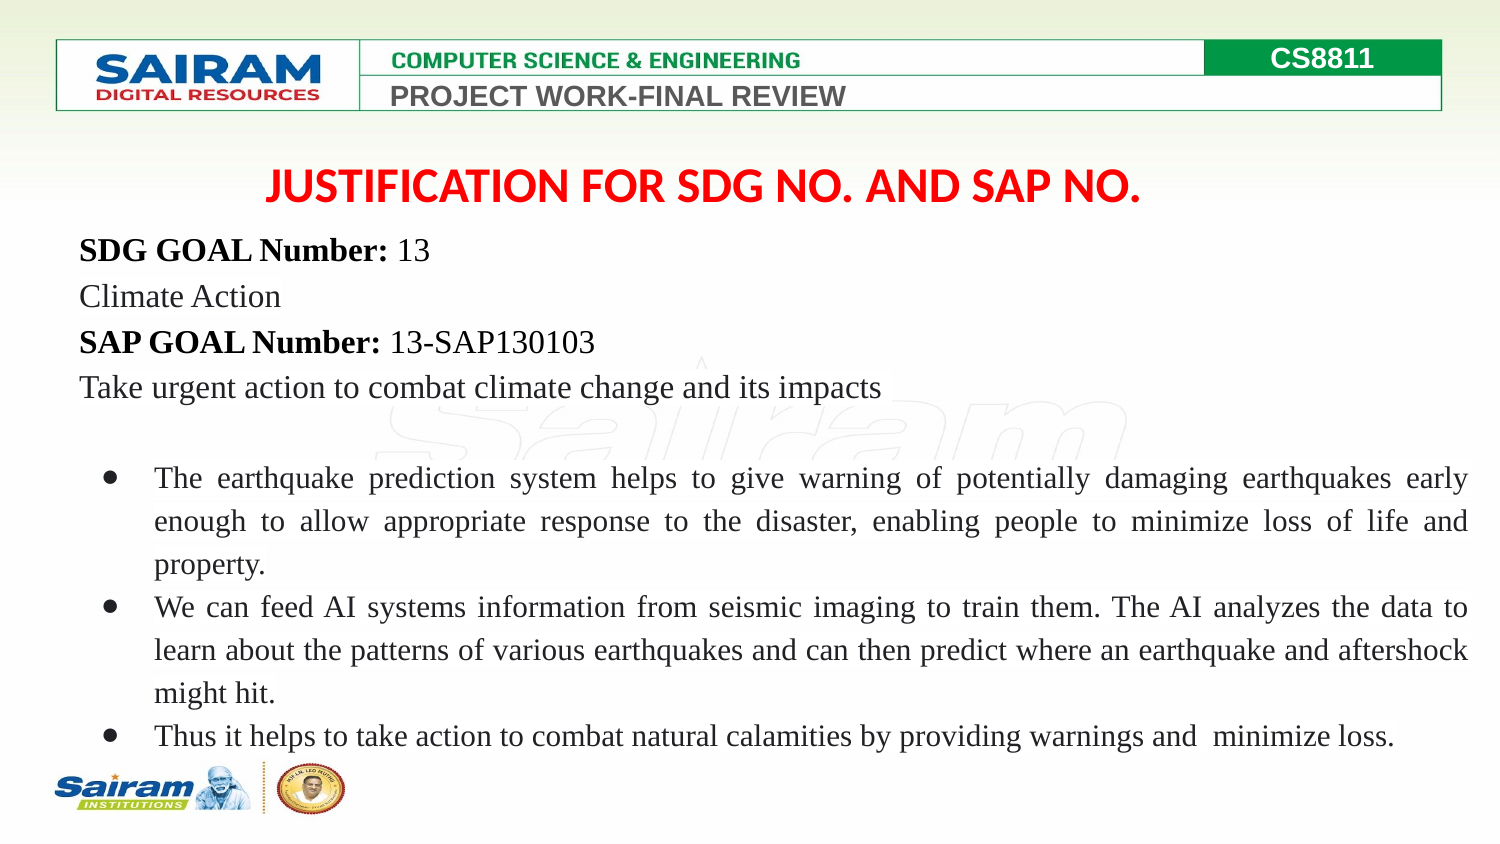

CS8811
PROJECT WORK-FINAL REVIEW

SDG GOAL Number: 13
Climate Action
SAP GOAL Number: 13-SAP130103
Take urgent action to combat climate change and its impacts

The earthquake prediction system helps to give warning of potentially damaging earthquakes early enough to allow appropriate response to the disaster, enabling people to minimize loss of life and property.
We can feed AI systems information from seismic imaging to train them. The AI analyzes the data to learn about the patterns of various earthquakes and can then predict where an earthquake and aftershock might hit.
Thus it helps to take action to combat natural calamities by providing warnings and  minimize loss.

JUSTIFICATION FOR SDG NO. AND SAP NO.